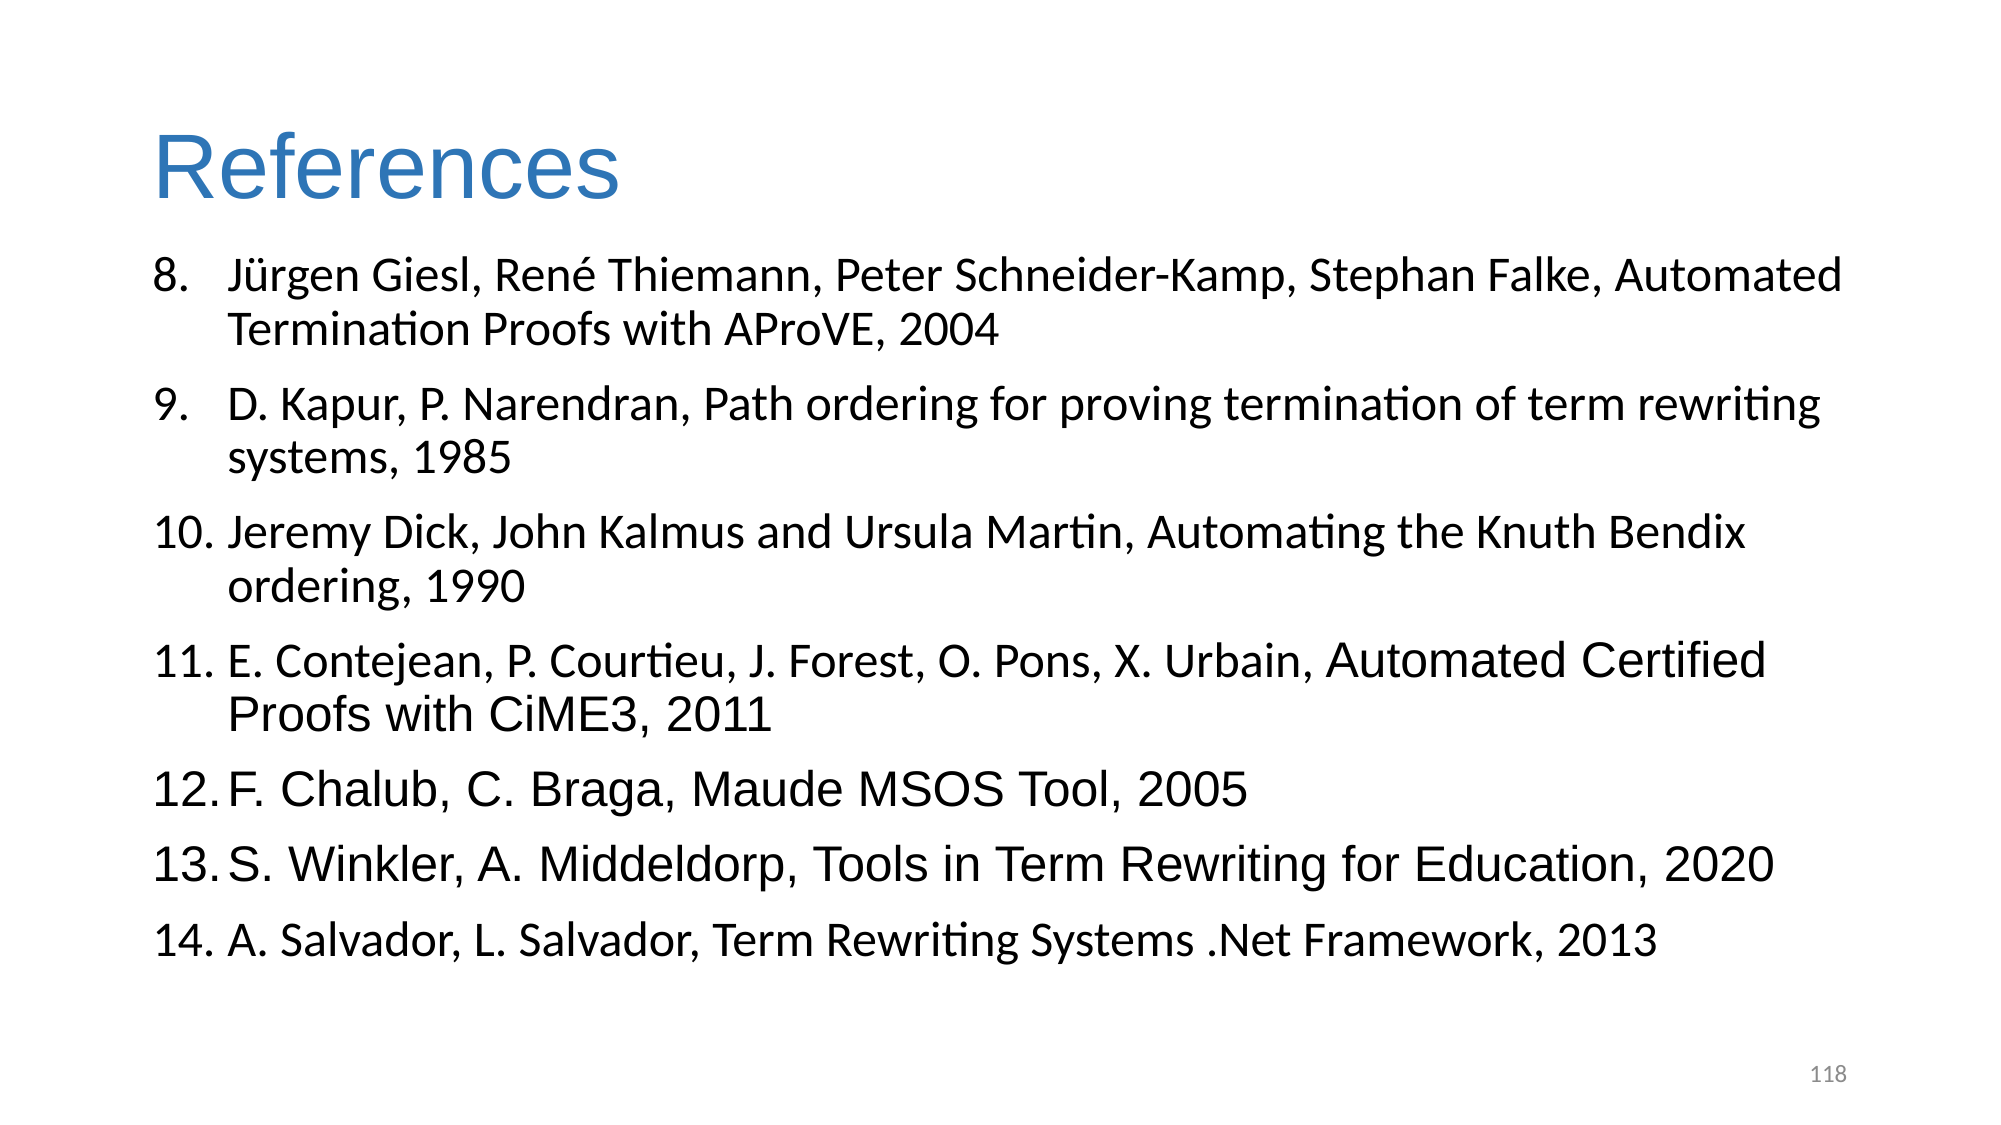

References
Jürgen Giesl, René Thiemann, Peter Schneider-Kamp, Stephan Falke, Automated Termination Proofs with AProVE, 2004
D. Kapur, P. Narendran, Path ordering for proving termination of term rewriting systems, 1985
Jeremy Dick, John Kalmus and Ursula Martin, Automating the Knuth Bendix ordering, 1990
E. Contejean, P. Courtieu, J. Forest, O. Pons, X. Urbain, Automated Certified Proofs with CiME3, 2011
F. Chalub, C. Braga, Maude MSOS Tool, 2005
S. Winkler, A. Middeldorp, Tools in Term Rewriting for Education, 2020
A. Salvador, L. Salvador, Term Rewriting Systems .Net Framework, 2013

118